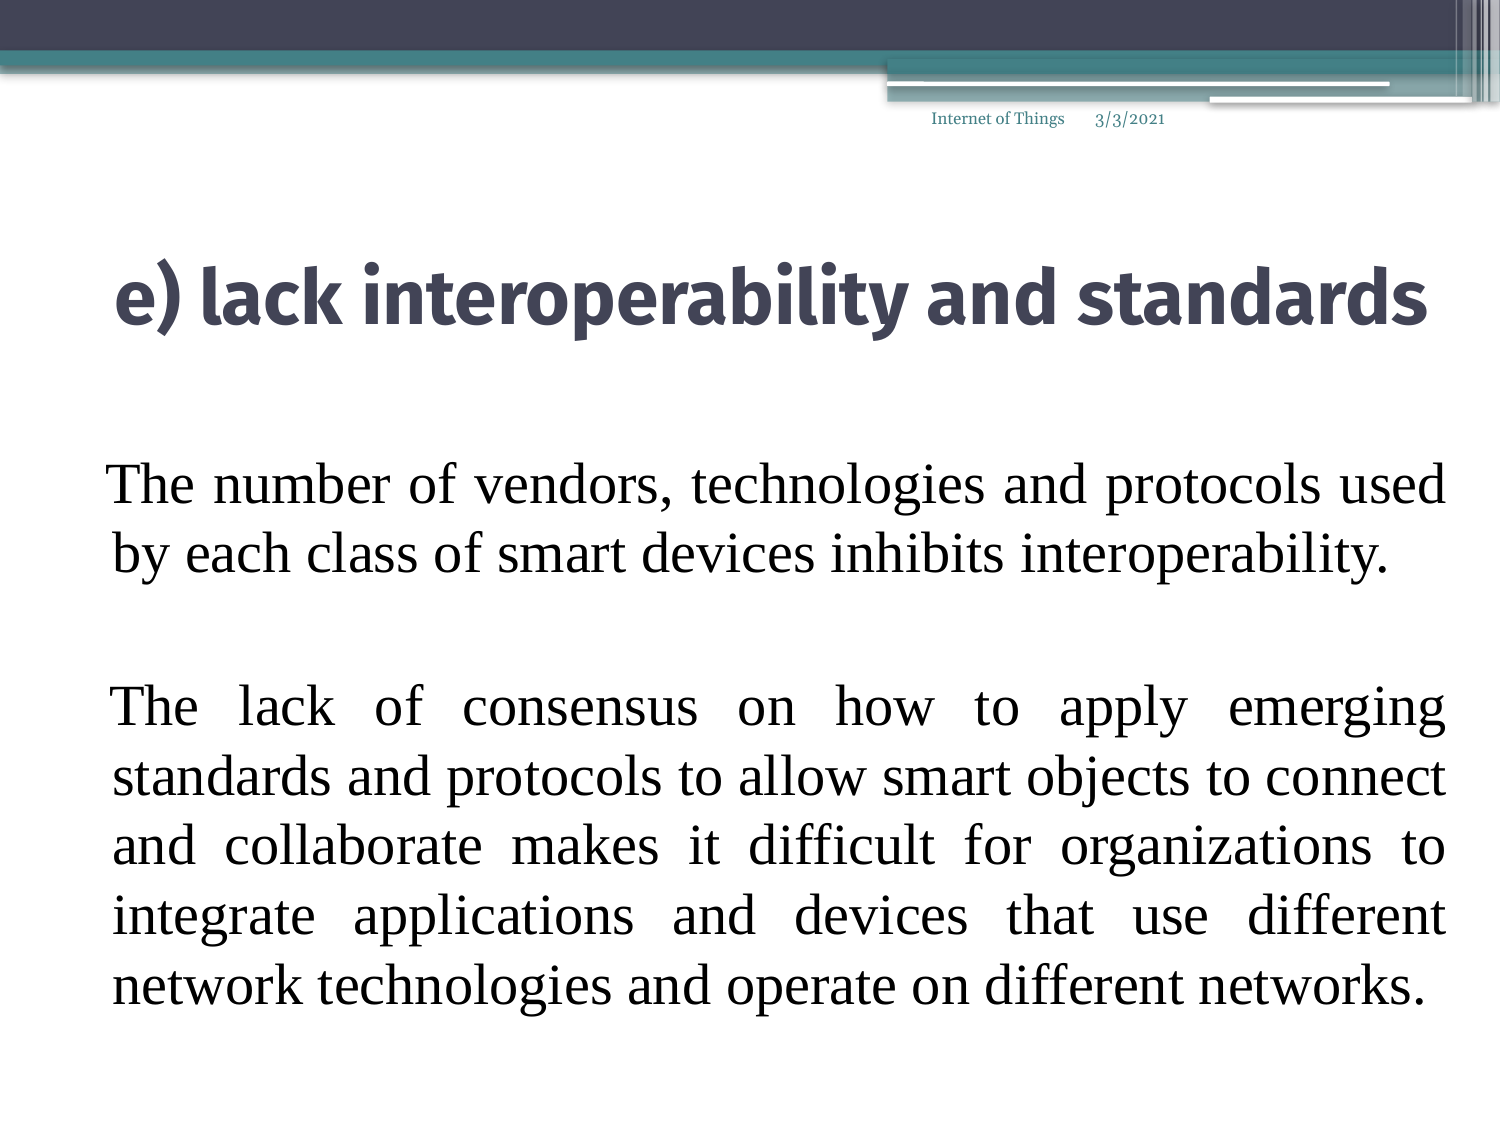

Internet of Things
3/3/2021
# e) lack interoperability and standards
  The number of vendors, technologies and protocols used by each class of smart devices inhibits interoperability.

 The lack of consensus on how to apply emerging standards and protocols to allow smart objects to connect and collaborate makes it difficult for organizations to integrate applications and devices that use different network technologies and operate on different networks.